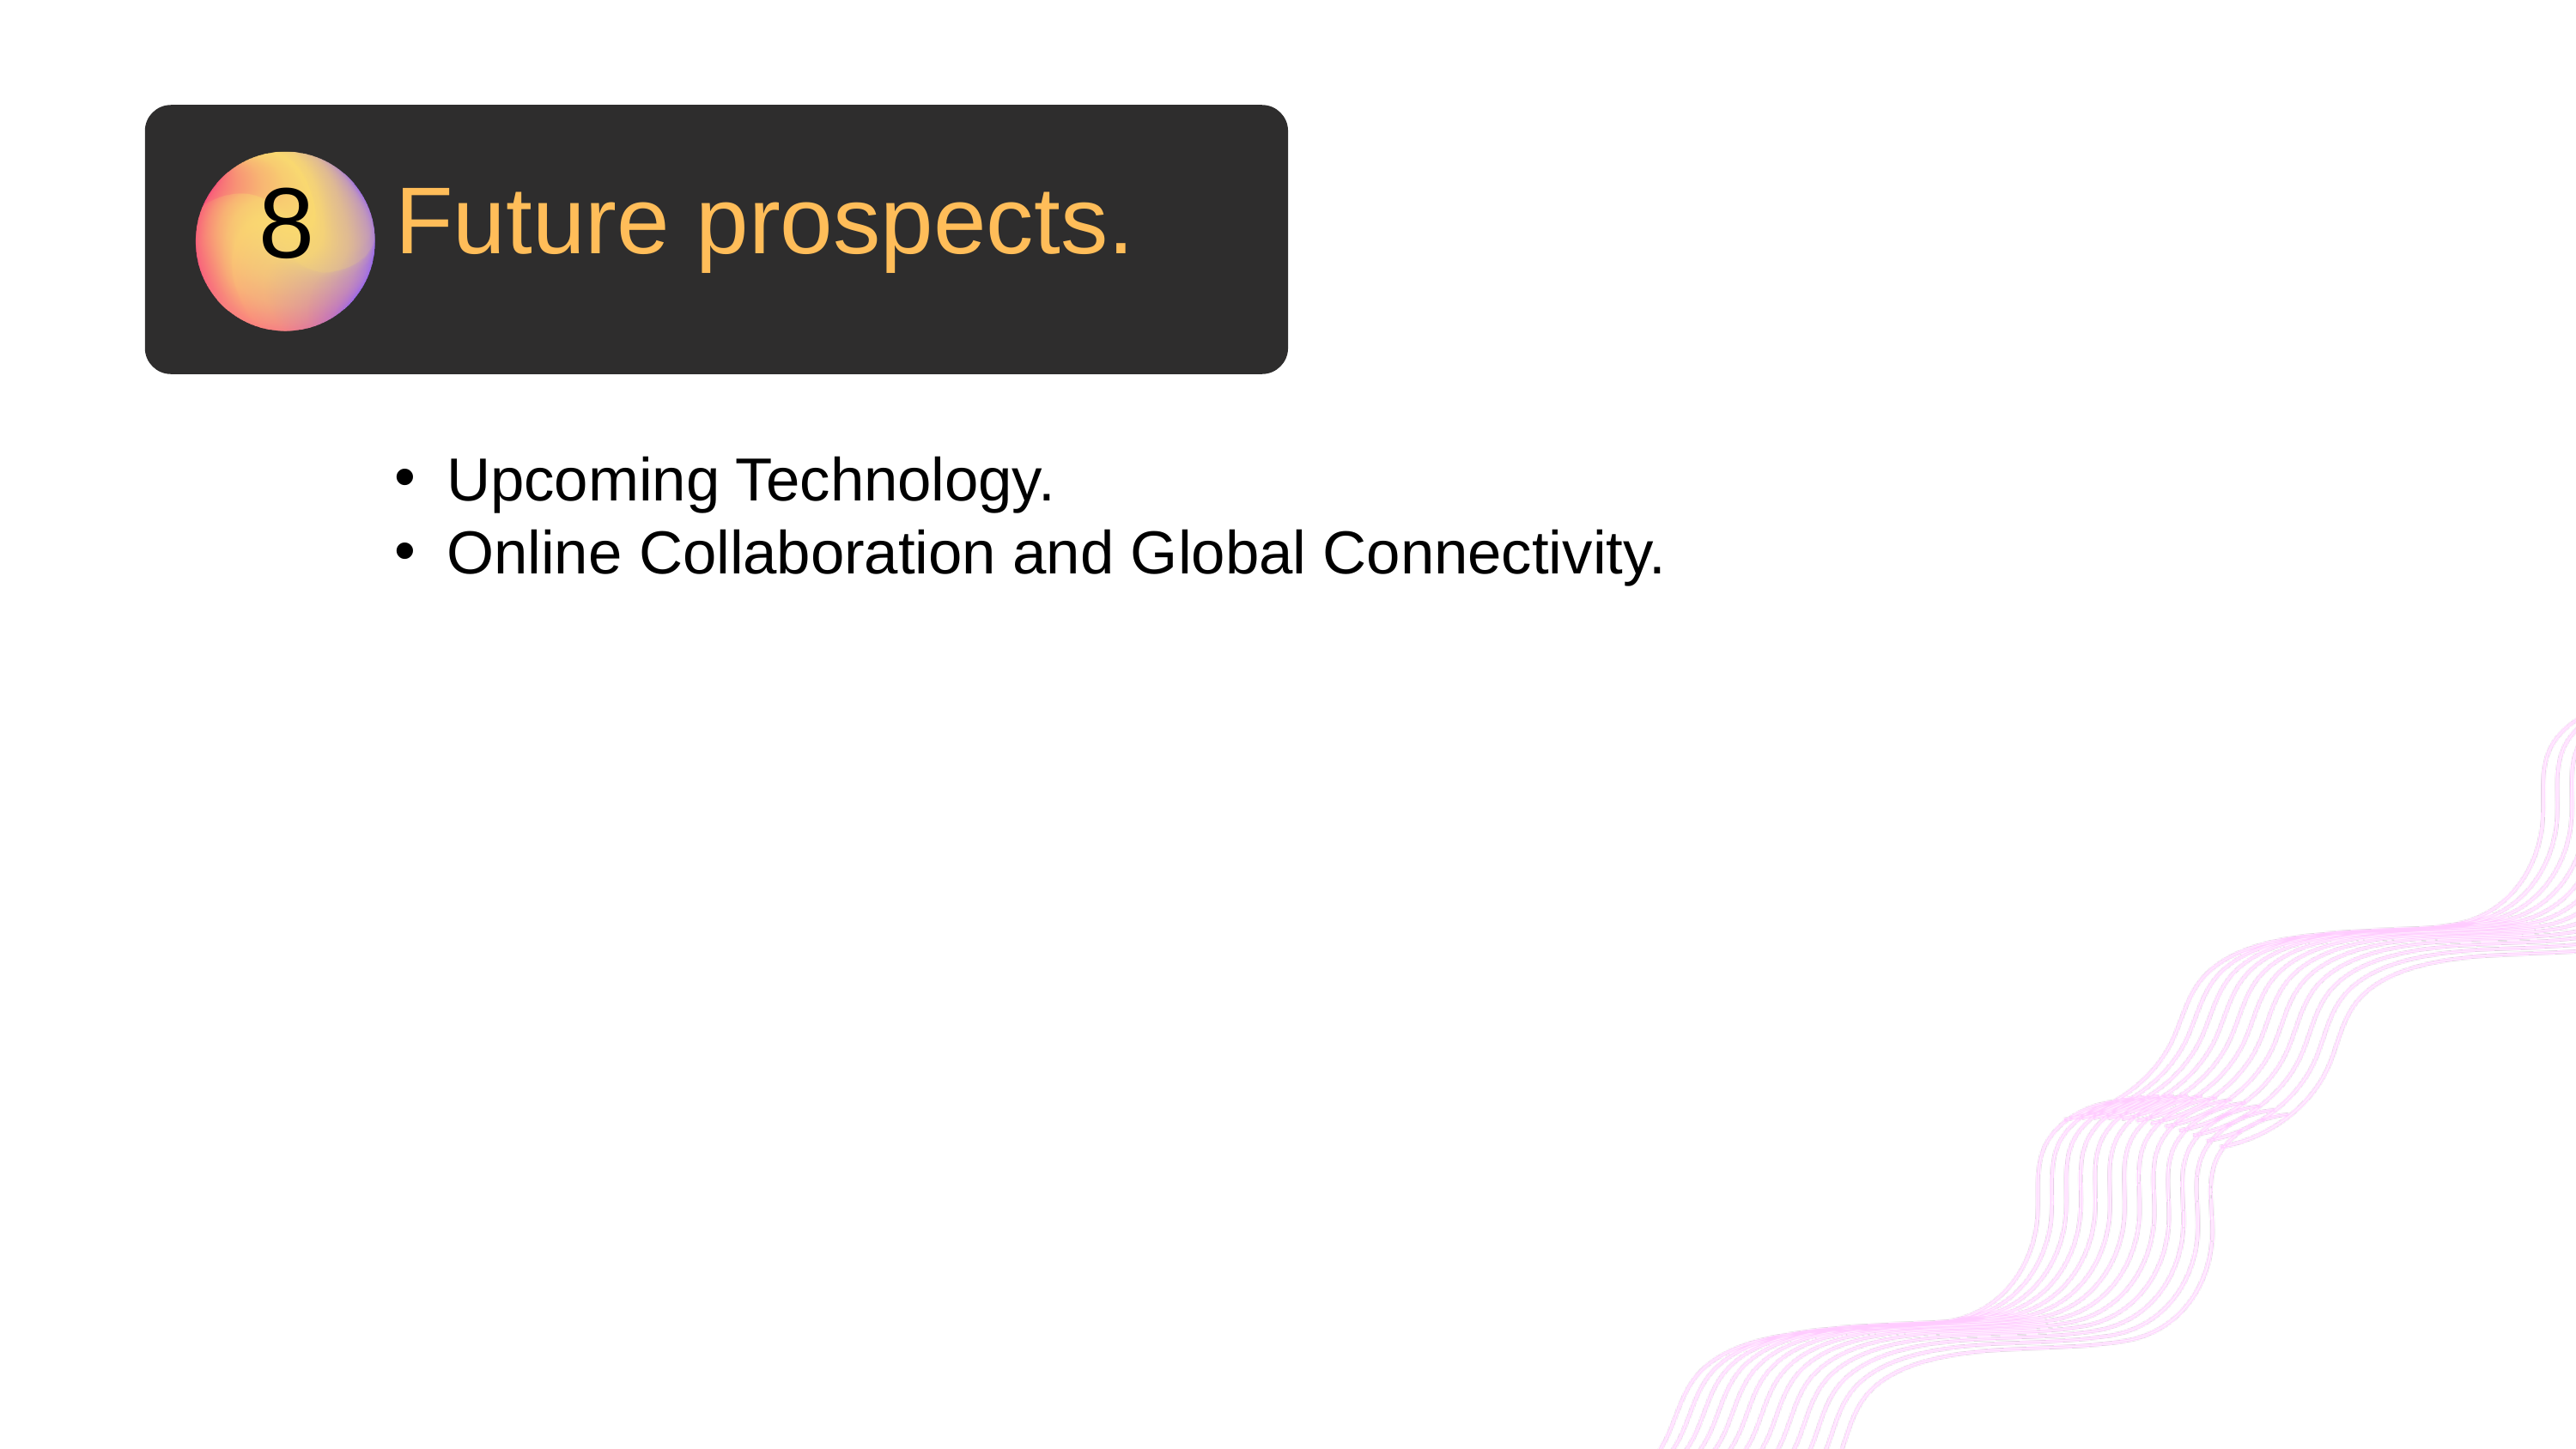

8
Future prospects.
Upcoming Technology.
Online Collaboration and Global Connectivity.